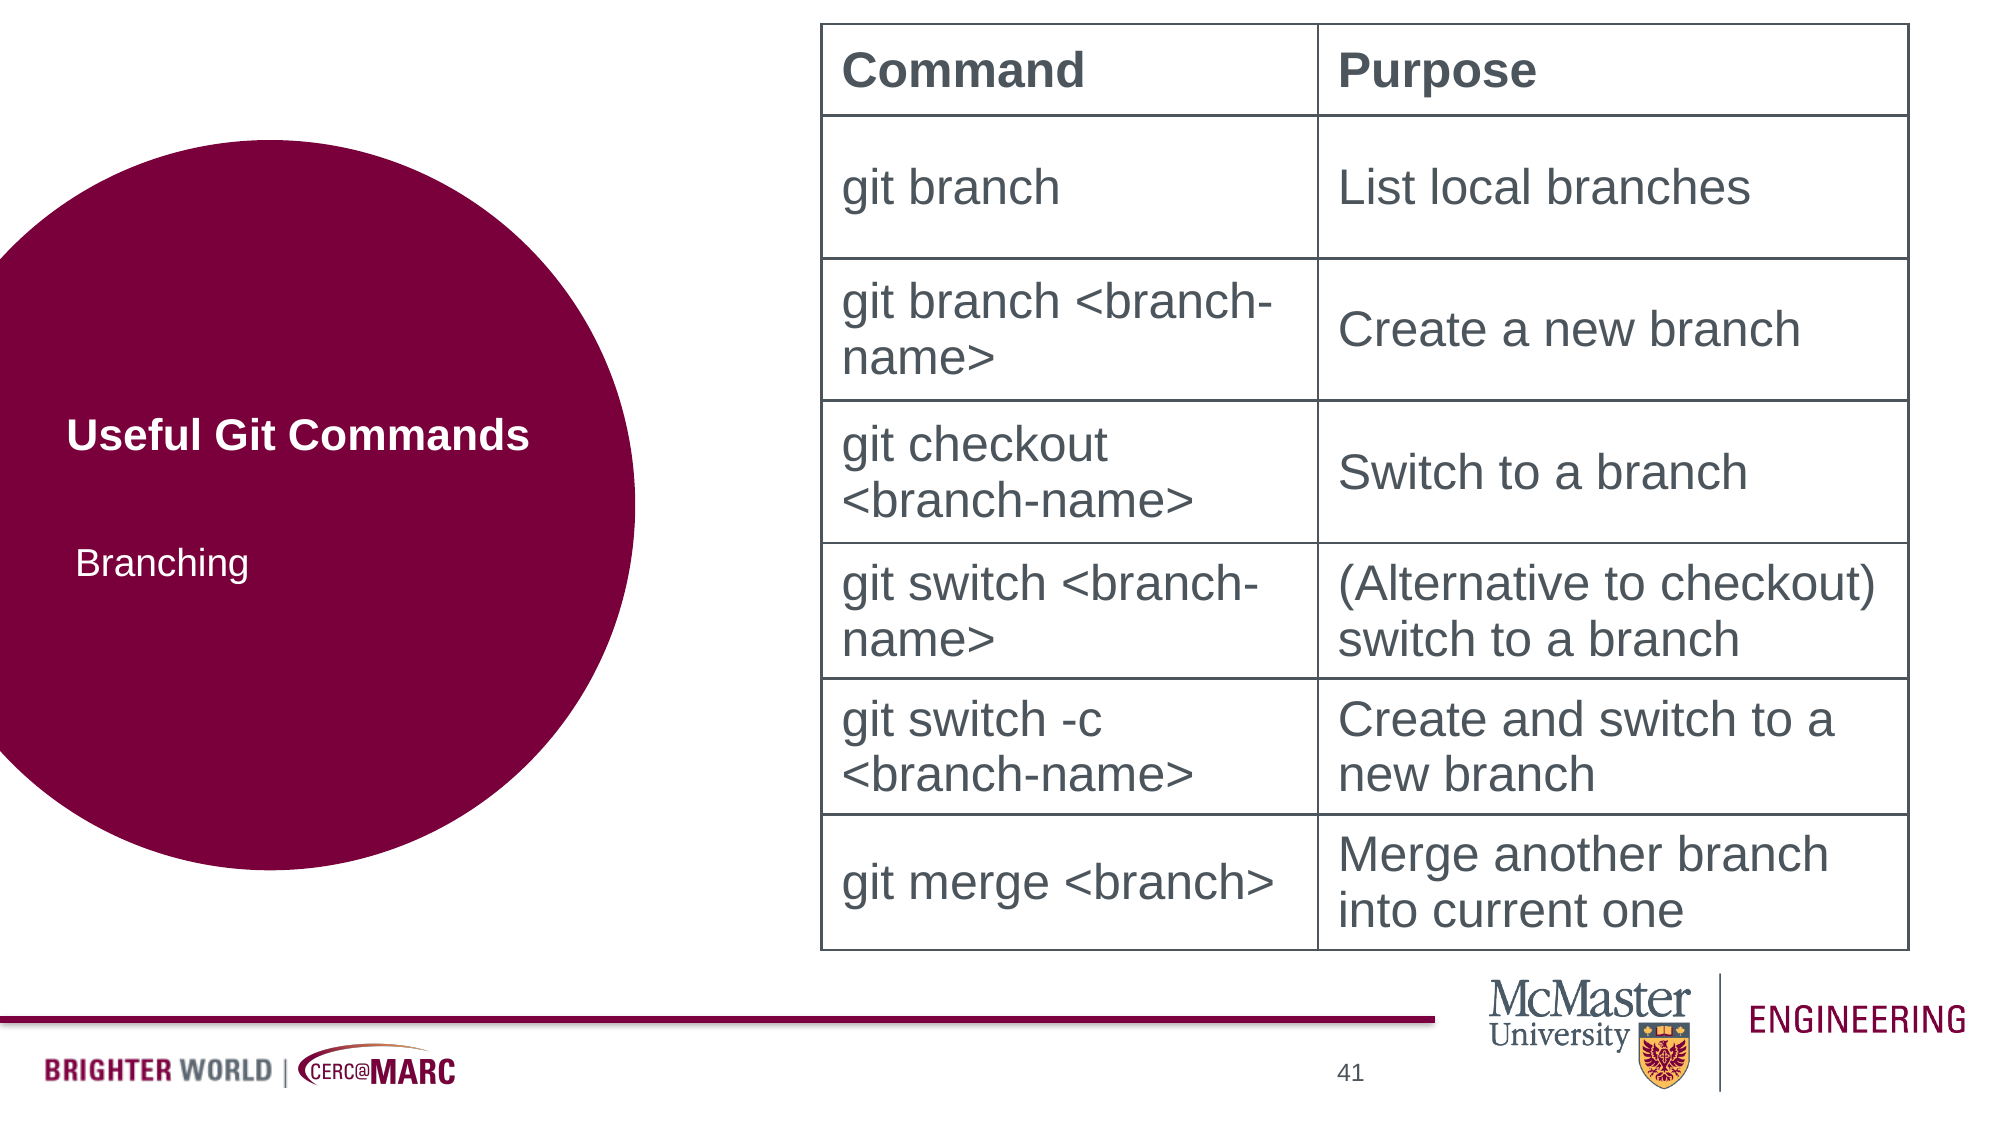

| Command | Purpose |
| --- | --- |
| git branch | List local branches |
| git branch <branch-name> | Create a new branch |
| git checkout <branch-name> | Switch to a branch |
| git switch <branch-name> | (Alternative to checkout) switch to a branch |
| git switch -c <branch-name> | Create and switch to a new branch |
| git merge <branch> | Merge another branch into current one |
# Useful Git Commands
Branching
41